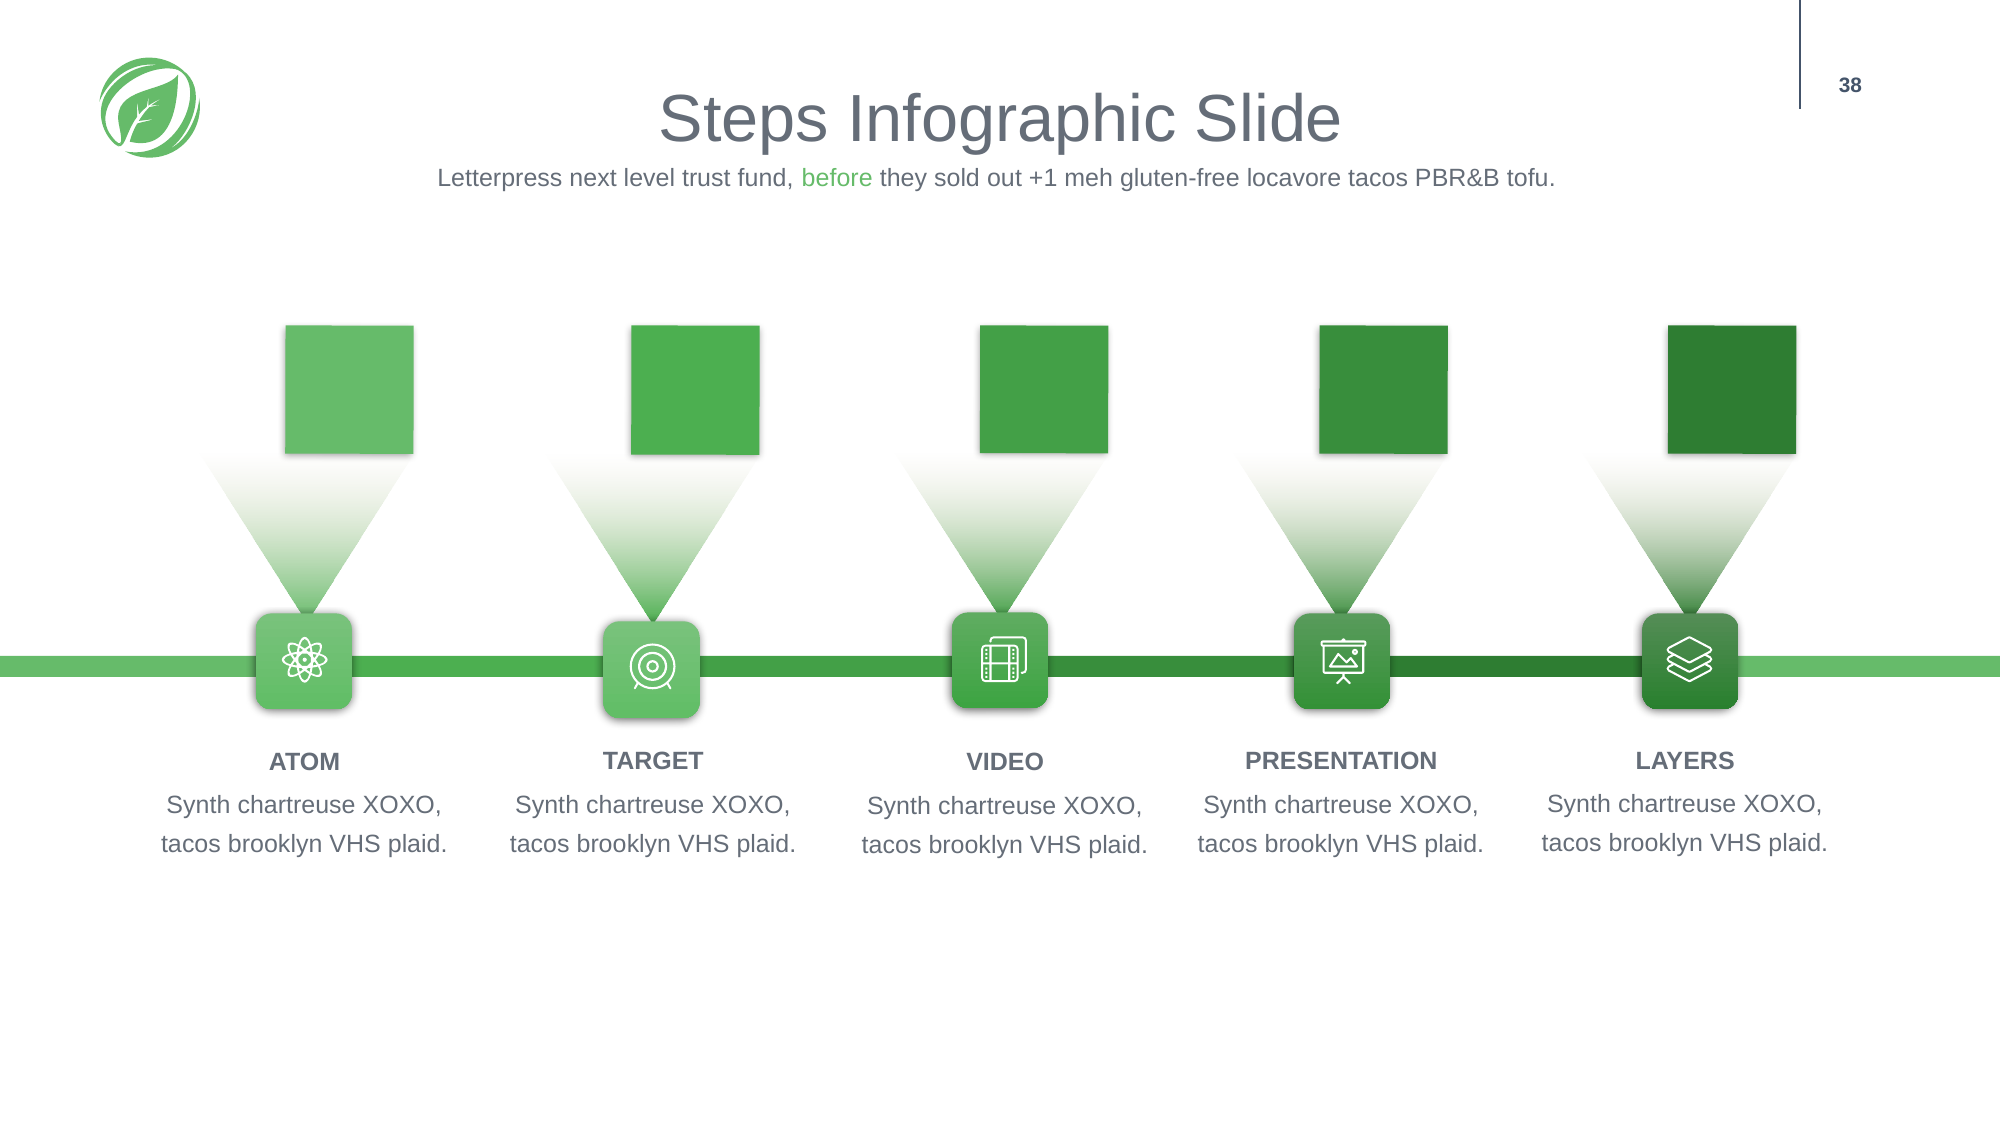

Steps Infographic Slide
Letterpress next level trust fund, before they sold out +1 meh gluten-free locavore tacos PBR&B tofu.

LAYERS
Synth chartreuse XOXO, tacos brooklyn VHS plaid.
PRESENTATION
Synth chartreuse XOXO, tacos brooklyn VHS plaid.
TARGET
Synth chartreuse XOXO, tacos brooklyn VHS plaid.
ATOM
Synth chartreuse XOXO, tacos brooklyn VHS plaid.
VIDEO
Synth chartreuse XOXO, tacos brooklyn VHS plaid.